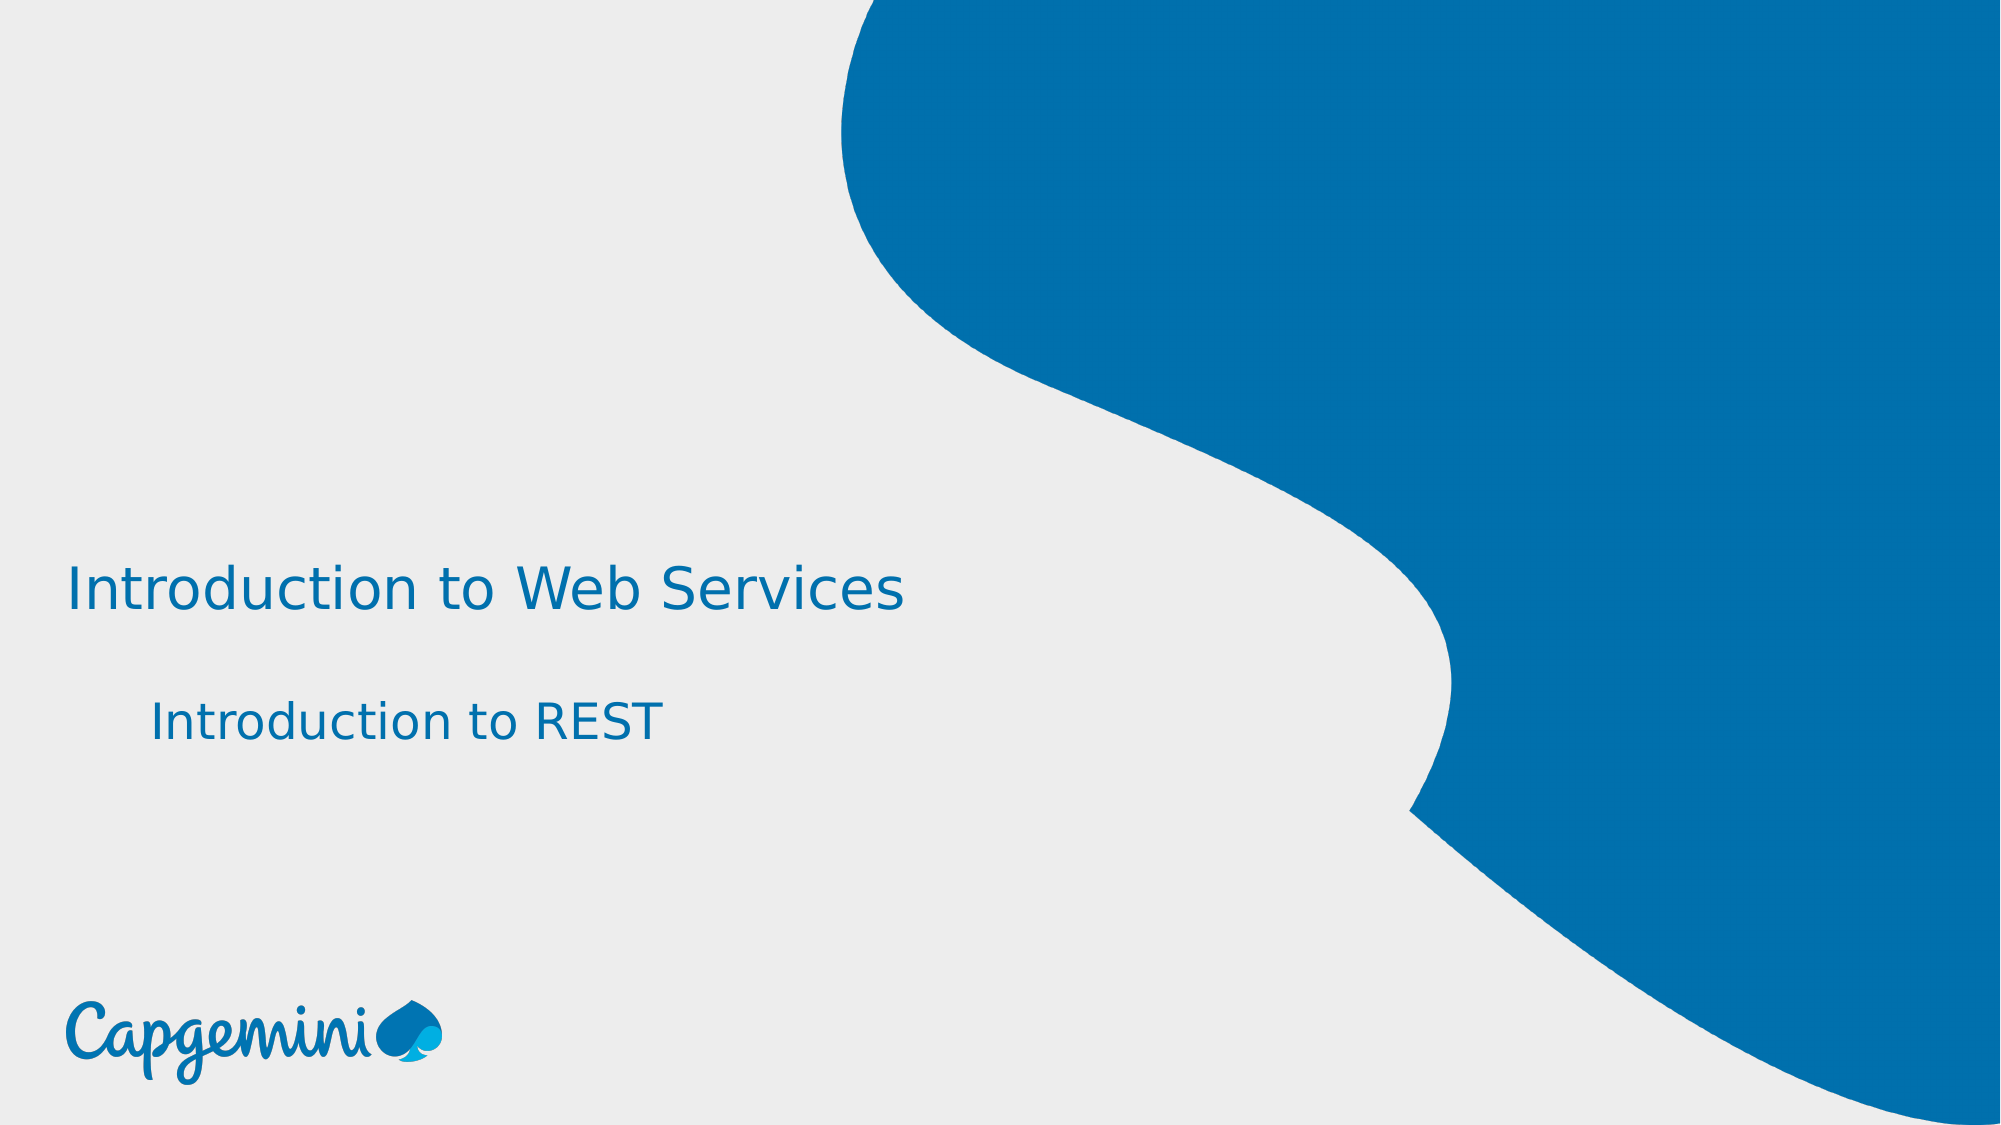

# Introduction to Web Services
Introduction to REST